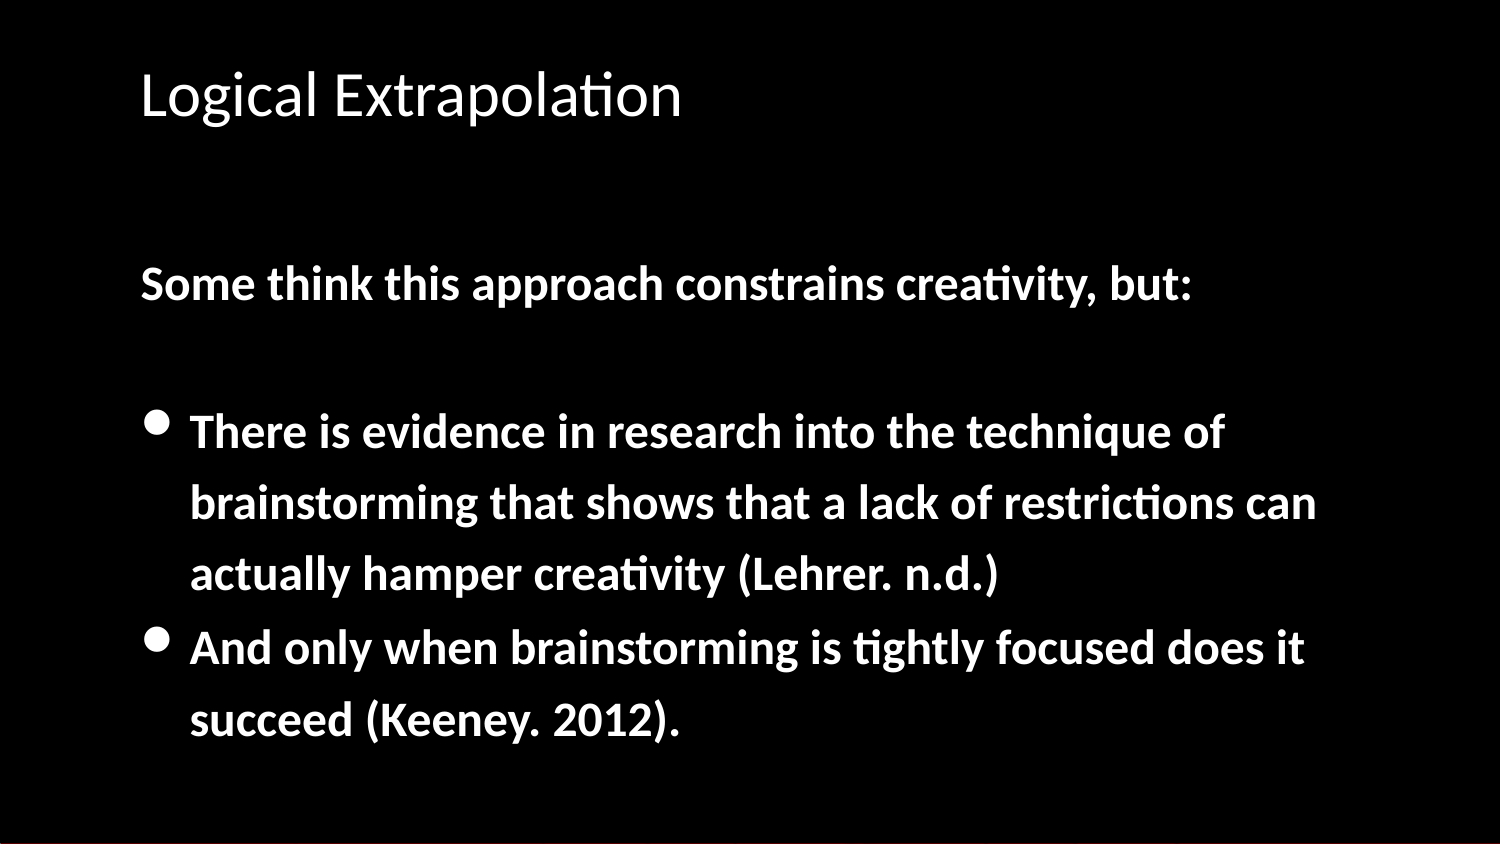

# Logical Extrapolation
Some think this approach constrains creativity, but:

There is evidence in research into the technique of brainstorming that shows that a lack of restrictions can actually hamper creativity (Lehrer. n.d.)
And only when brainstorming is tightly focused does it succeed (Keeney. 2012).